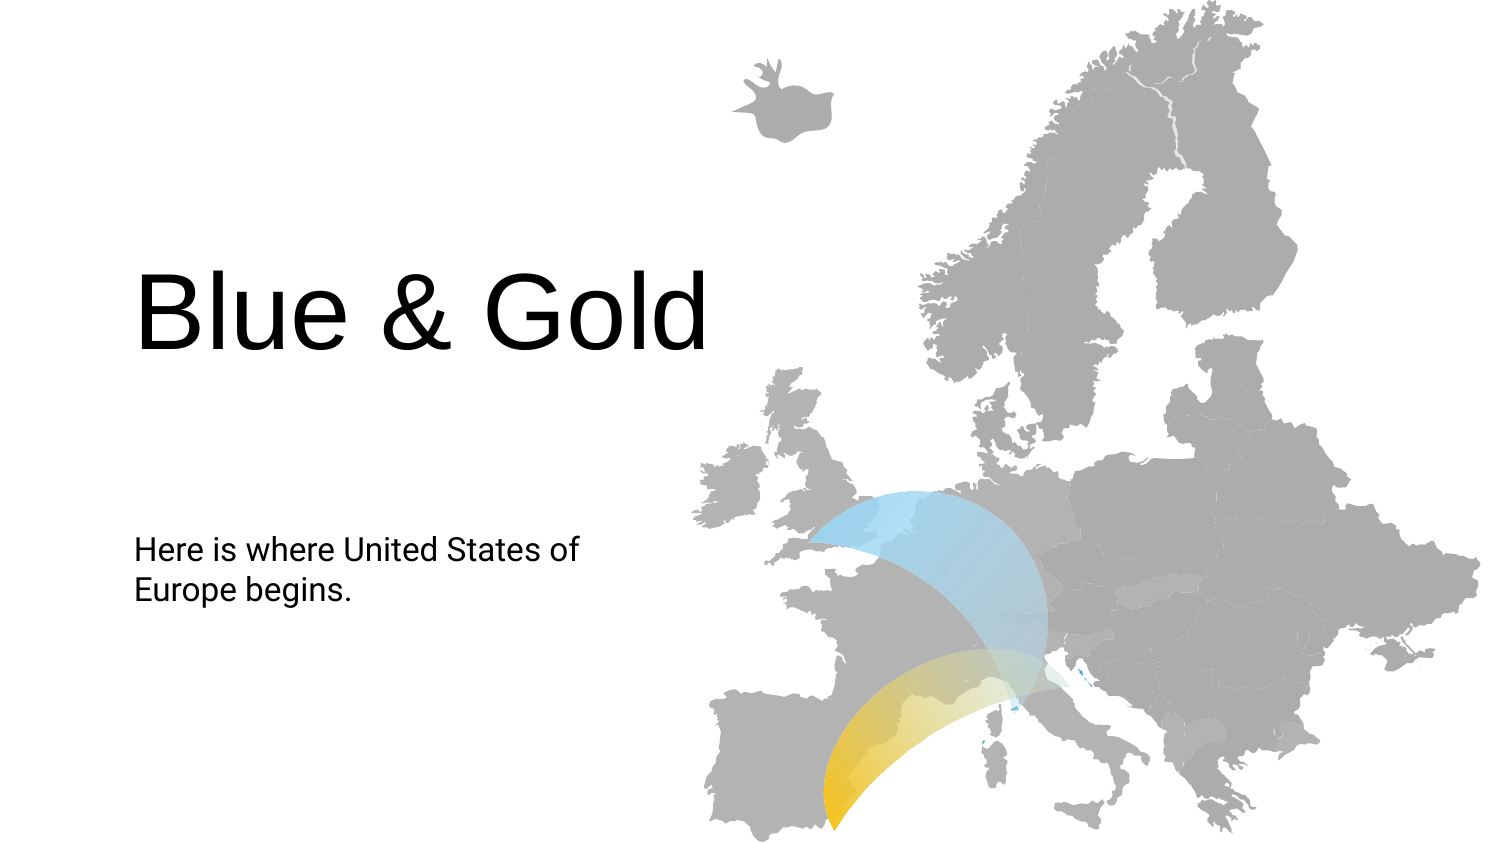

# Blue & Gold
Here is where United States of Europe begins.